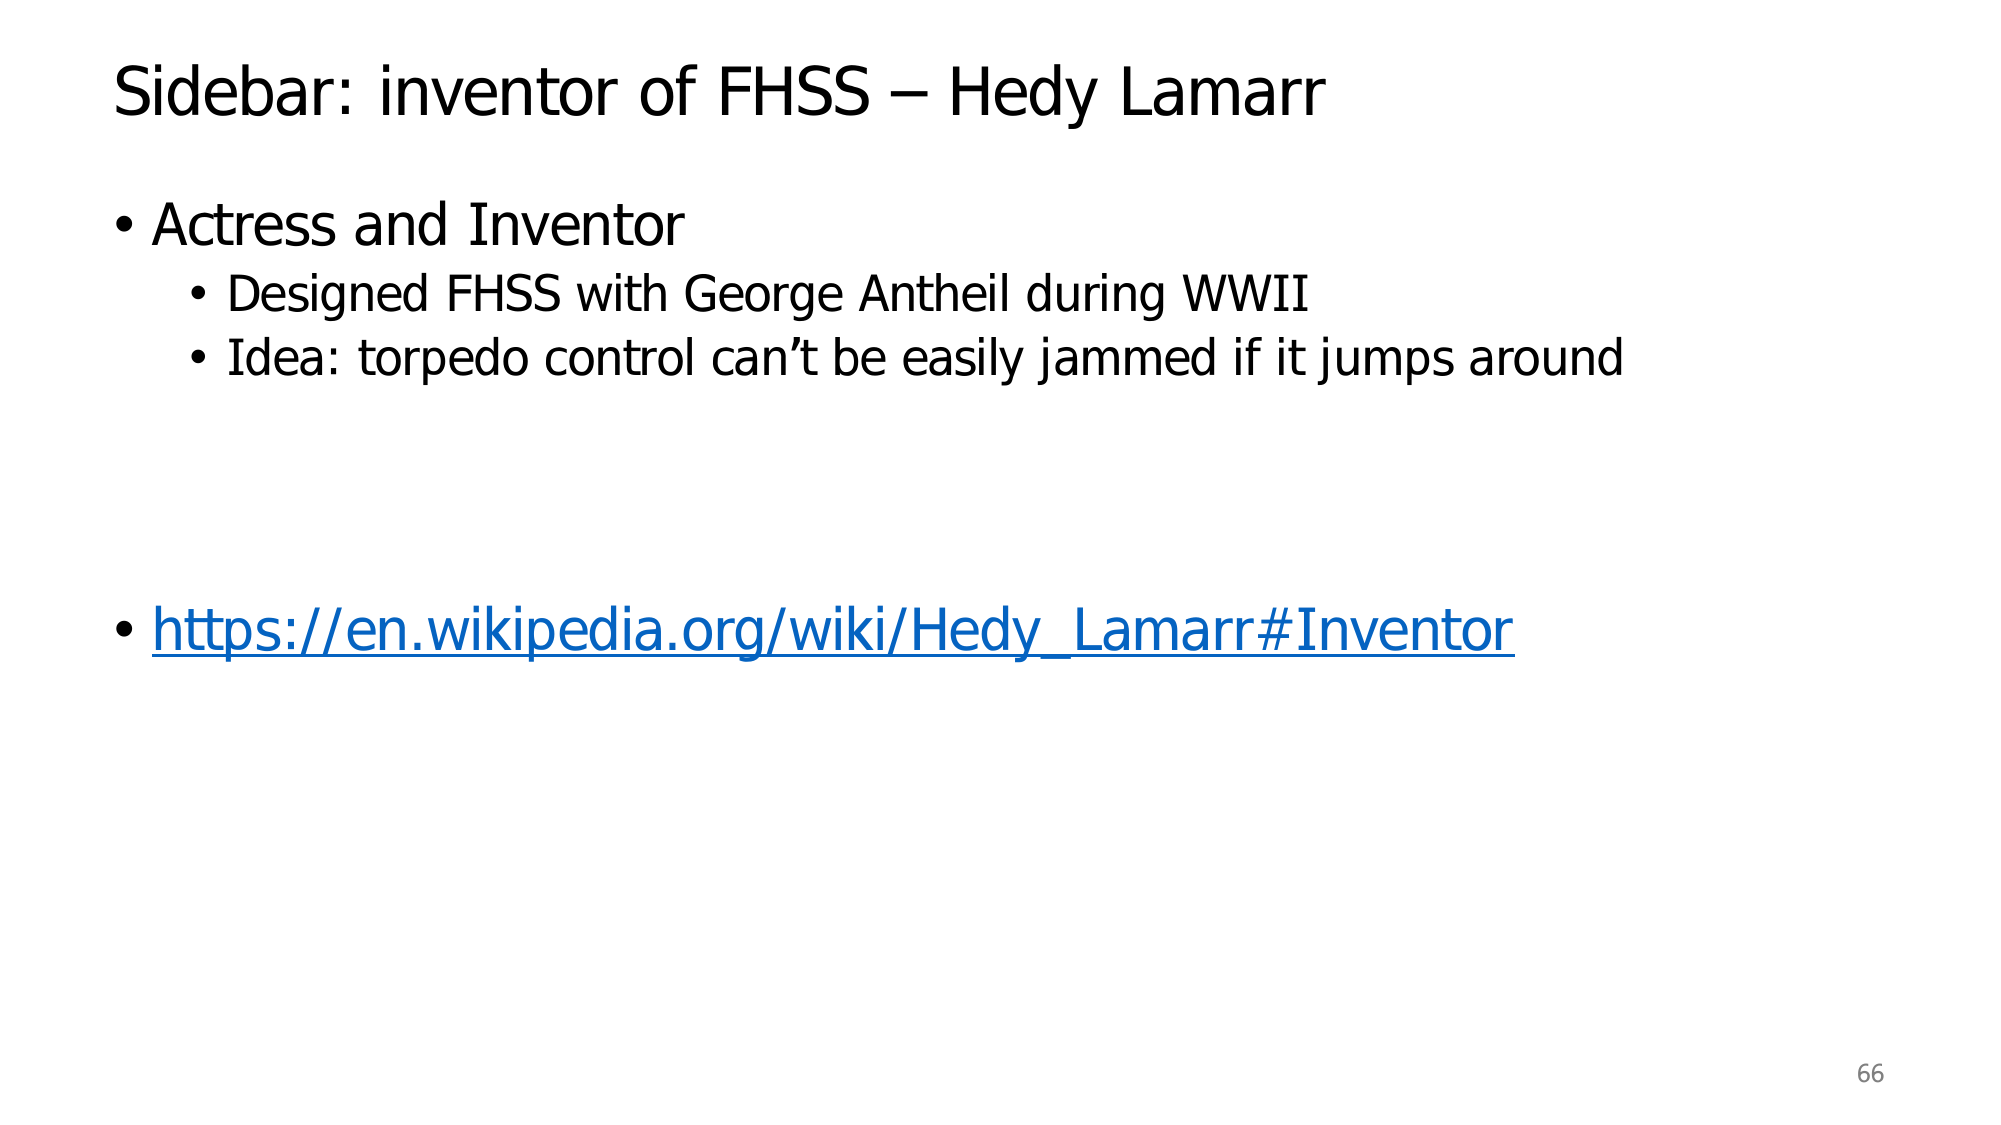

# Sidebar: inventor of FHSS – Hedy Lamarr
Actress and Inventor
Designed FHSS with George Antheil during WWII
Idea: torpedo control can’t be easily jammed if it jumps around

https://en.wikipedia.org/wiki/Hedy_Lamarr#Inventor
66